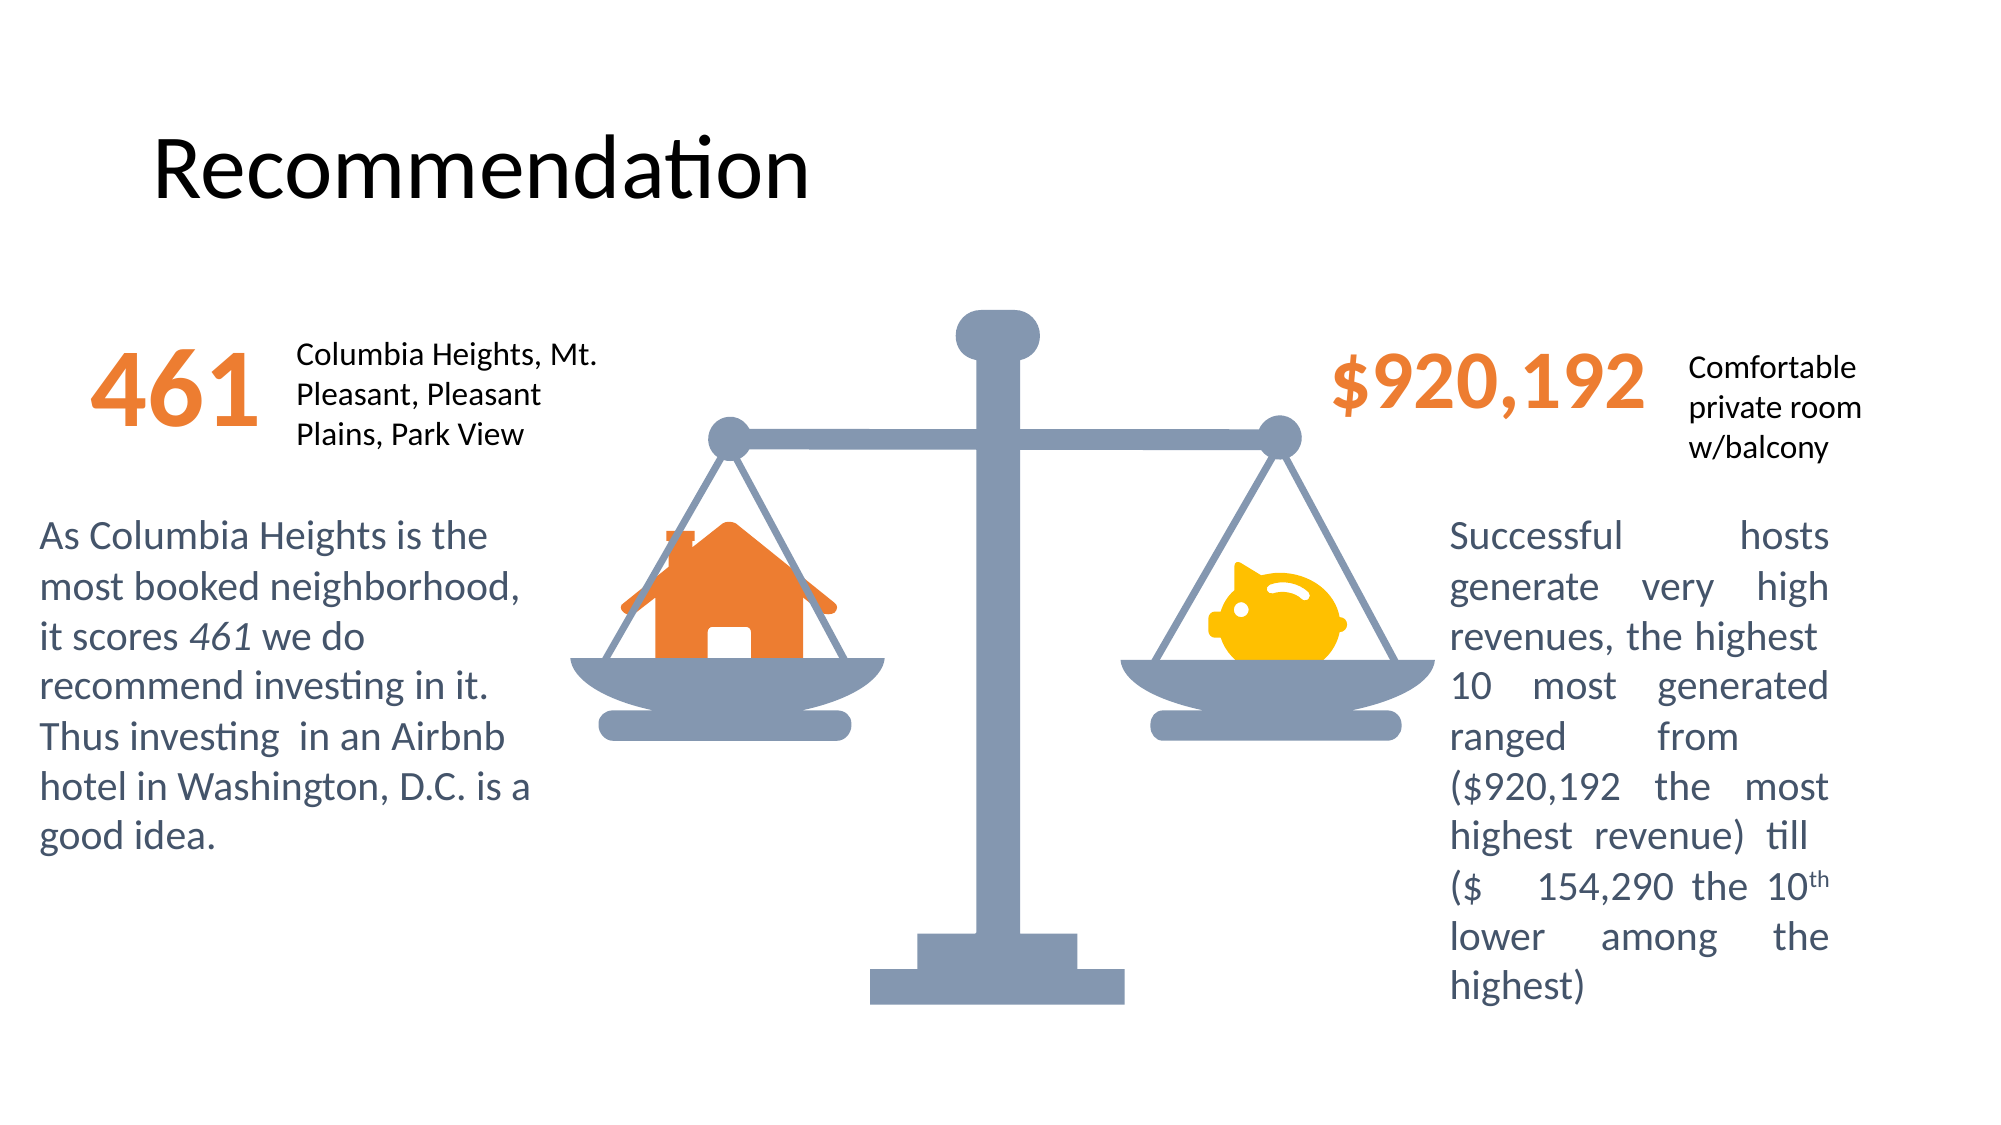

# Recommendation
461

 $920,192
Columbia Heights, Mt. Pleasant, Pleasant Plains, Park View
Comfortable private room w/balcony

As Columbia Heights is the most booked neighborhood, it scores 461 we do recommend investing in it. Thus investing  in an Airbnb hotel in Washington, D.C. is a good idea.
Successful hosts generate very high revenues, the highest  10 most generated ranged from  ($920,192 the most highest revenue) till  ($   154,290 the 10th lower among the highest)